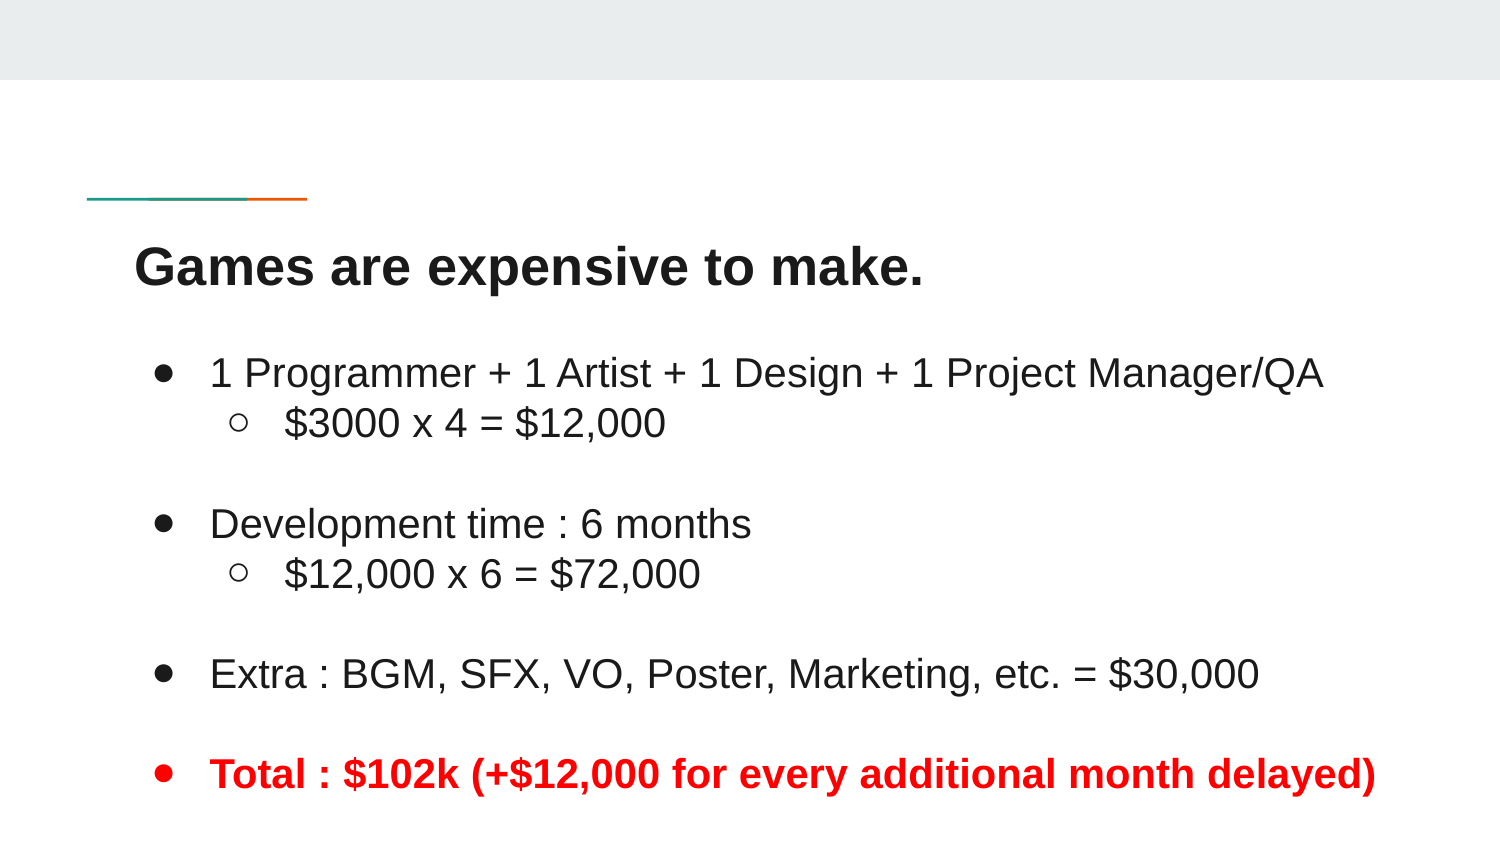

# Games are expensive to make.

1 Programmer + 1 Artist + 1 Design + 1 Project Manager/QA
$3000 x 4 = $12,000
Development time : 6 months
$12,000 x 6 = $72,000
Extra : BGM, SFX, VO, Poster, Marketing, etc. = $30,000

Total : $102k (+$12,000 for every additional month delayed)